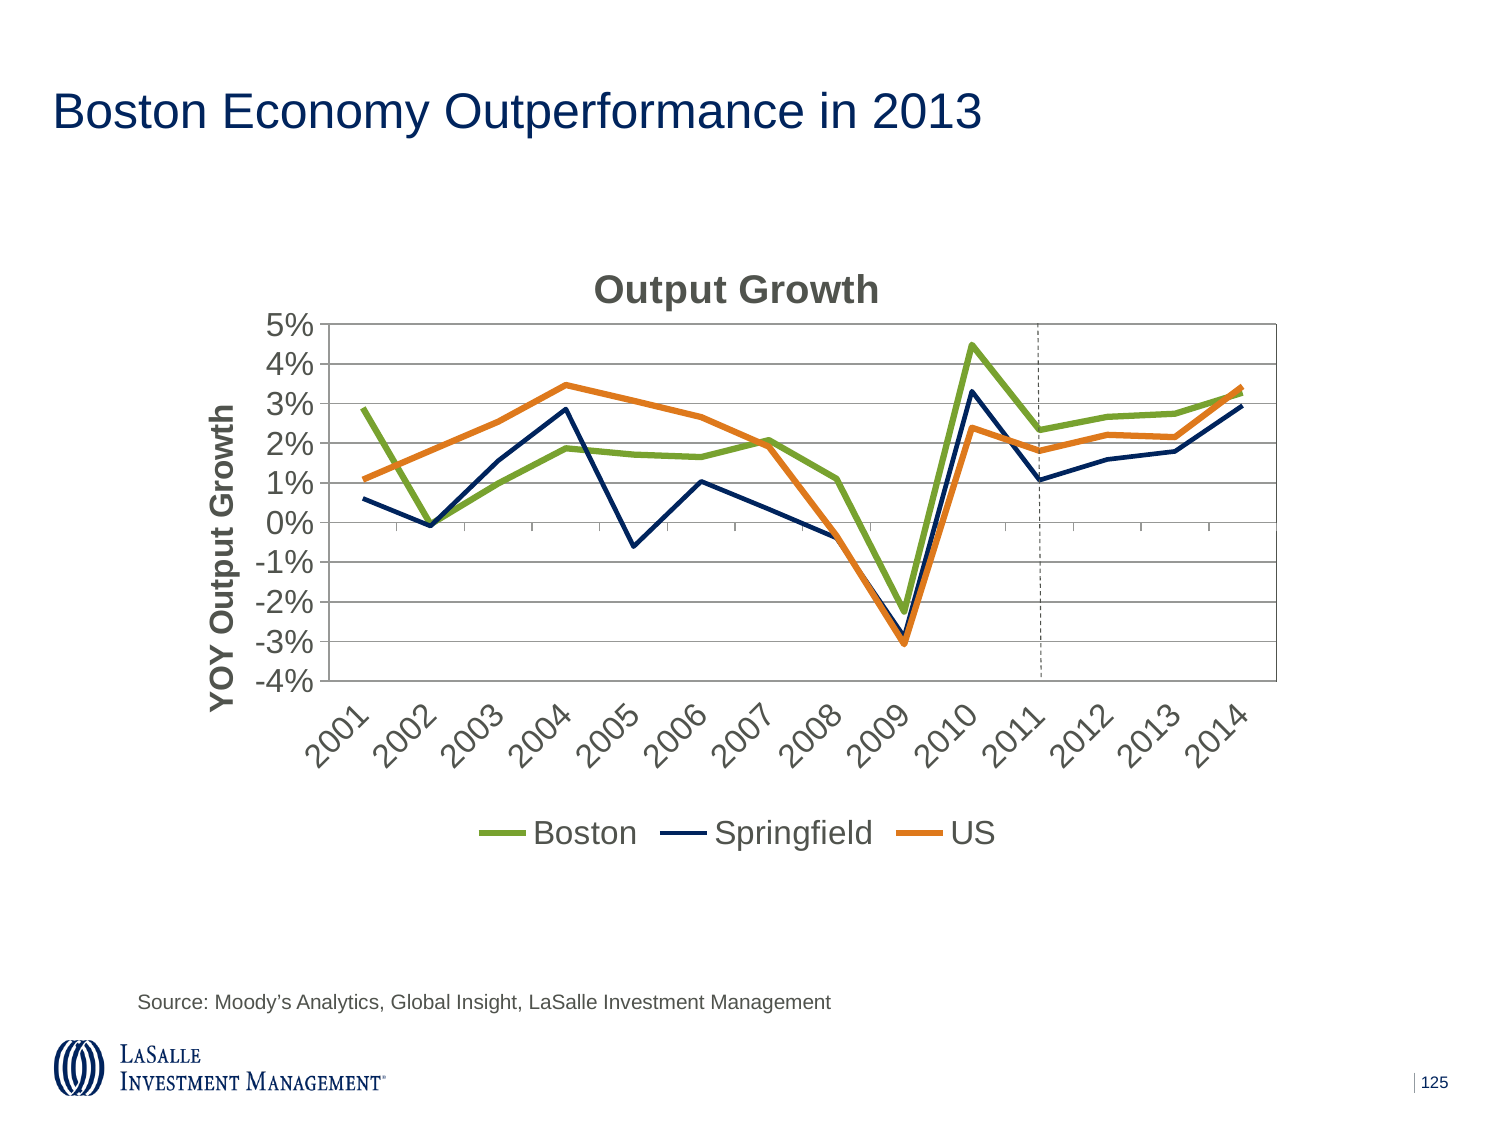

# Boston Economy Outperformance in 2013

### Chart: Output Growth

| Category | Boston | Springfield | US |
|---|---|---|---|
| 2001 | 0.028894555643335984 | 0.006079432284260999 | 0.010792208747448795 |
| 2002 | -0.00042651400383242333 | -0.0008665184601419629 | 0.018136754436062663 |
| 2003 | 0.00984305038655342 | 0.015583552213761509 | 0.025411284663565237 |
| 2004 | 0.01870989749270291 | 0.028605507580927503 | 0.03468107980238111 |
| 2005 | 0.01712404299515935 | -0.0060838231869411175 | 0.030703625603978546 |
| 2006 | 0.016495519537021774 | 0.010381571367837239 | 0.026580553674069973 |
| 2007 | 0.020784288136459717 | 0.0033682725282027093 | 0.01913033748184101 |
| 2008 | 0.011038087852420109 | -0.0038740281366287377 | -0.0033657987146435975 |
| 2009 | -0.02247633472807542 | -0.028848119969095865 | -0.030692698826349618 |
| 2010 | 0.04480551704717883 | 0.0330910811419165 | 0.023908621682950715 |
| 2011 | 0.023318511830085598 | 0.0106874875405365 | 0.018075897718559553 |
| 2012 | 0.026638401848555482 | 0.015906488095962956 | 0.022114278409817167 |
| 2013 | 0.027425607029965438 | 0.017922983917668667 | 0.0215317291821866 |
| 2014 | 0.03274366822054531 | 0.02947318620982564 | 0.03433822426791977 |
Source: Moody’s Analytics, Global Insight, LaSalle Investment Management